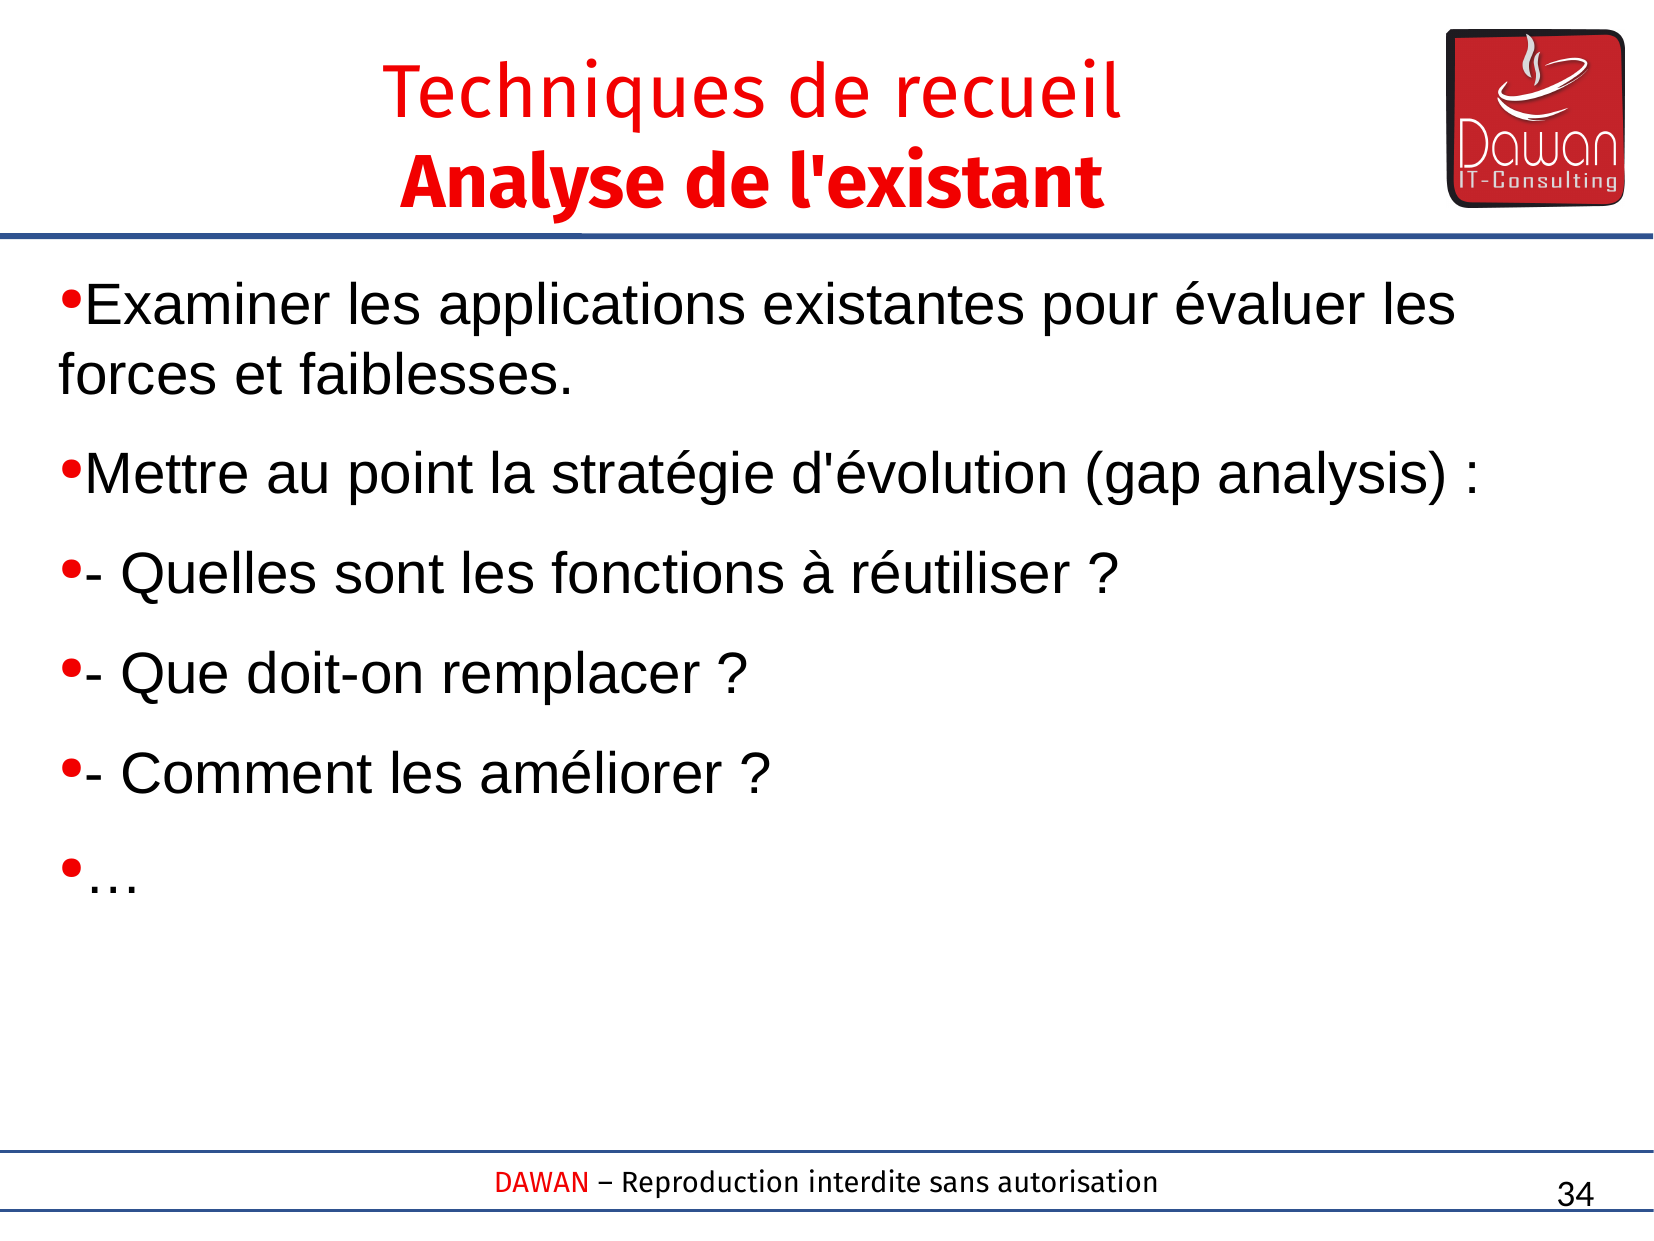

Techniques de recueil
Analyse de l'existant
Examiner les applications existantes pour évaluer les forces et faiblesses.
Mettre au point la stratégie d'évolution (gap analysis) :
- Quelles sont les fonctions à réutiliser ?
- Que doit-on remplacer ?
- Comment les améliorer ?
…

34